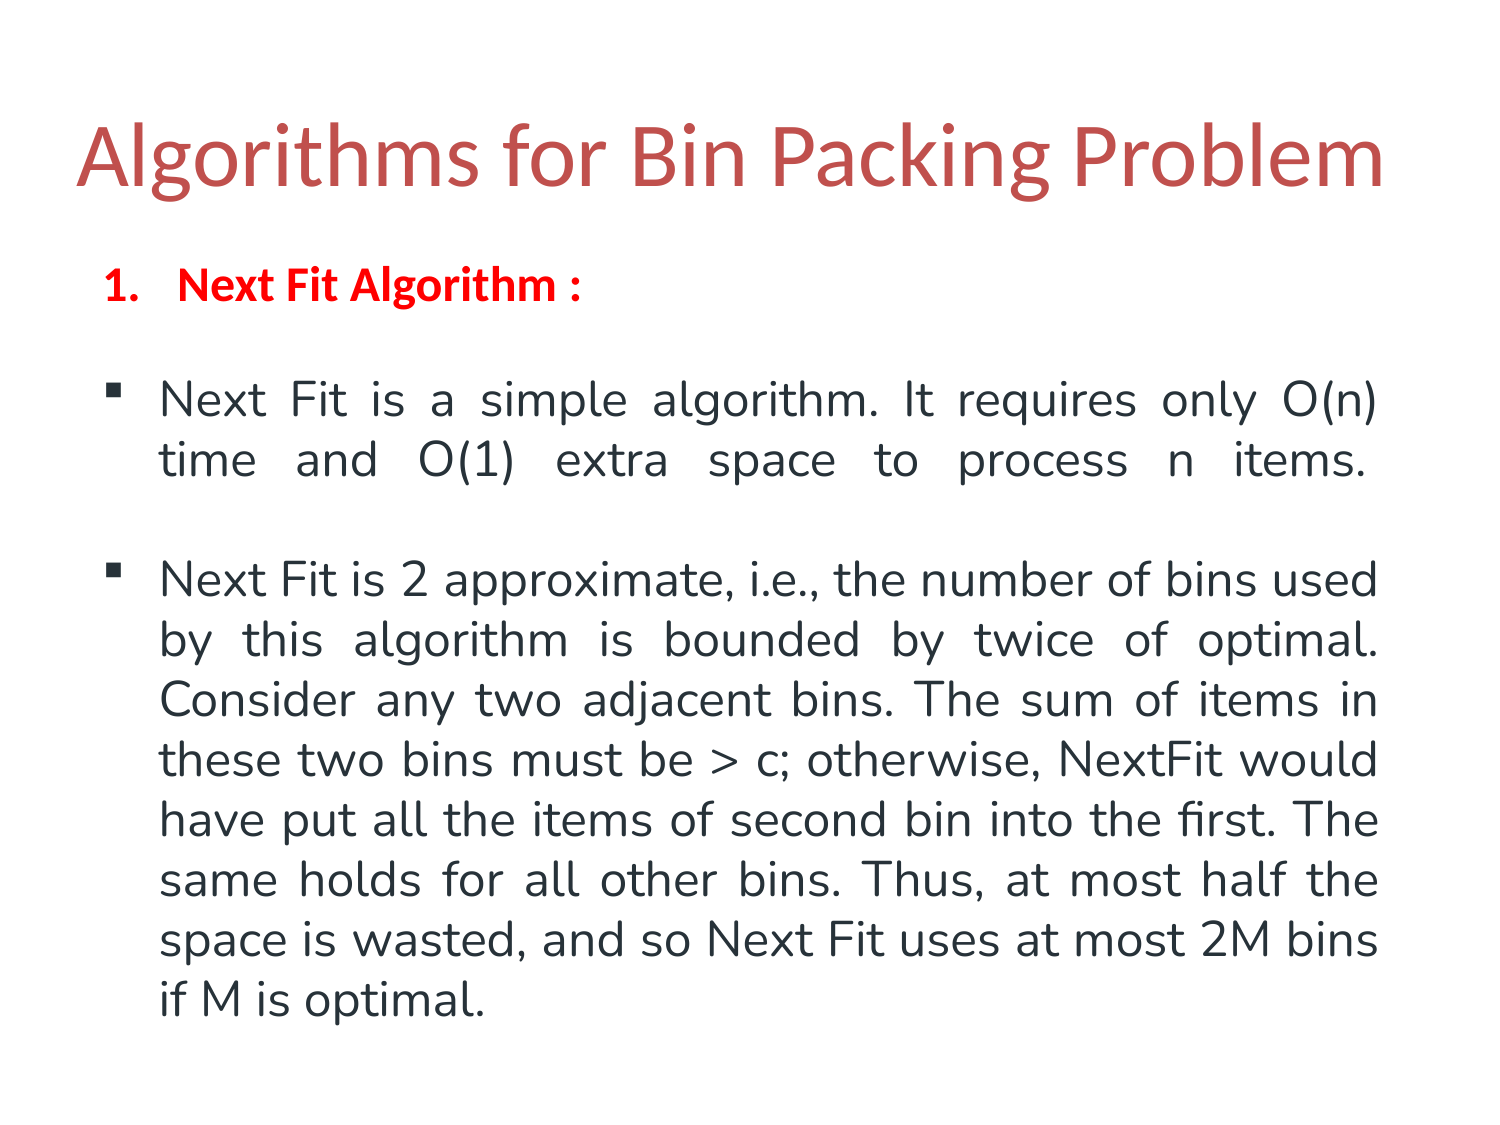

# Algorithms for Bin Packing Problem
Next Fit Algorithm :

Next Fit is a simple algorithm. It requires only O(n) time and O(1) extra space to process n items.
Next Fit is 2 approximate, i.e., the number of bins used by this algorithm is bounded by twice of optimal. Consider any two adjacent bins. The sum of items in these two bins must be > c; otherwise, NextFit would have put all the items of second bin into the first. The same holds for all other bins. Thus, at most half the space is wasted, and so Next Fit uses at most 2M bins if M is optimal.